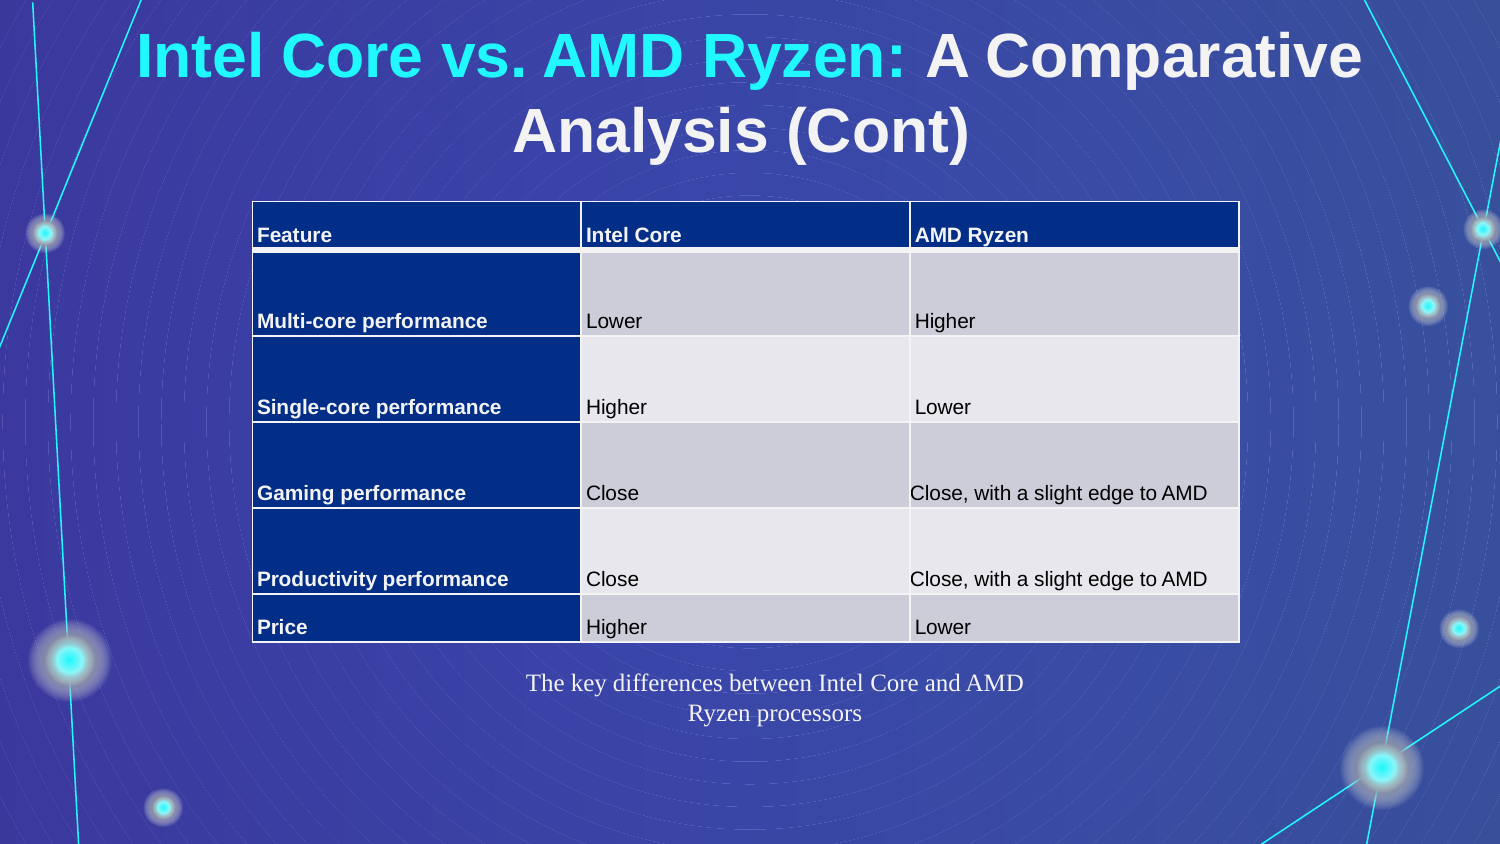

Intel Core vs. AMD Ryzen: A Comparative Analysis (Cont)
| Feature | Intel Core | AMD Ryzen |
| --- | --- | --- |
| Multi-core performance | Lower | Higher |
| Single-core performance | Higher | Lower |
| Gaming performance | Close | Close, with a slight edge to AMD |
| Productivity performance | Close | Close, with a slight edge to AMD |
| Price | Higher | Lower |
The key differences between Intel Core and AMD Ryzen processors